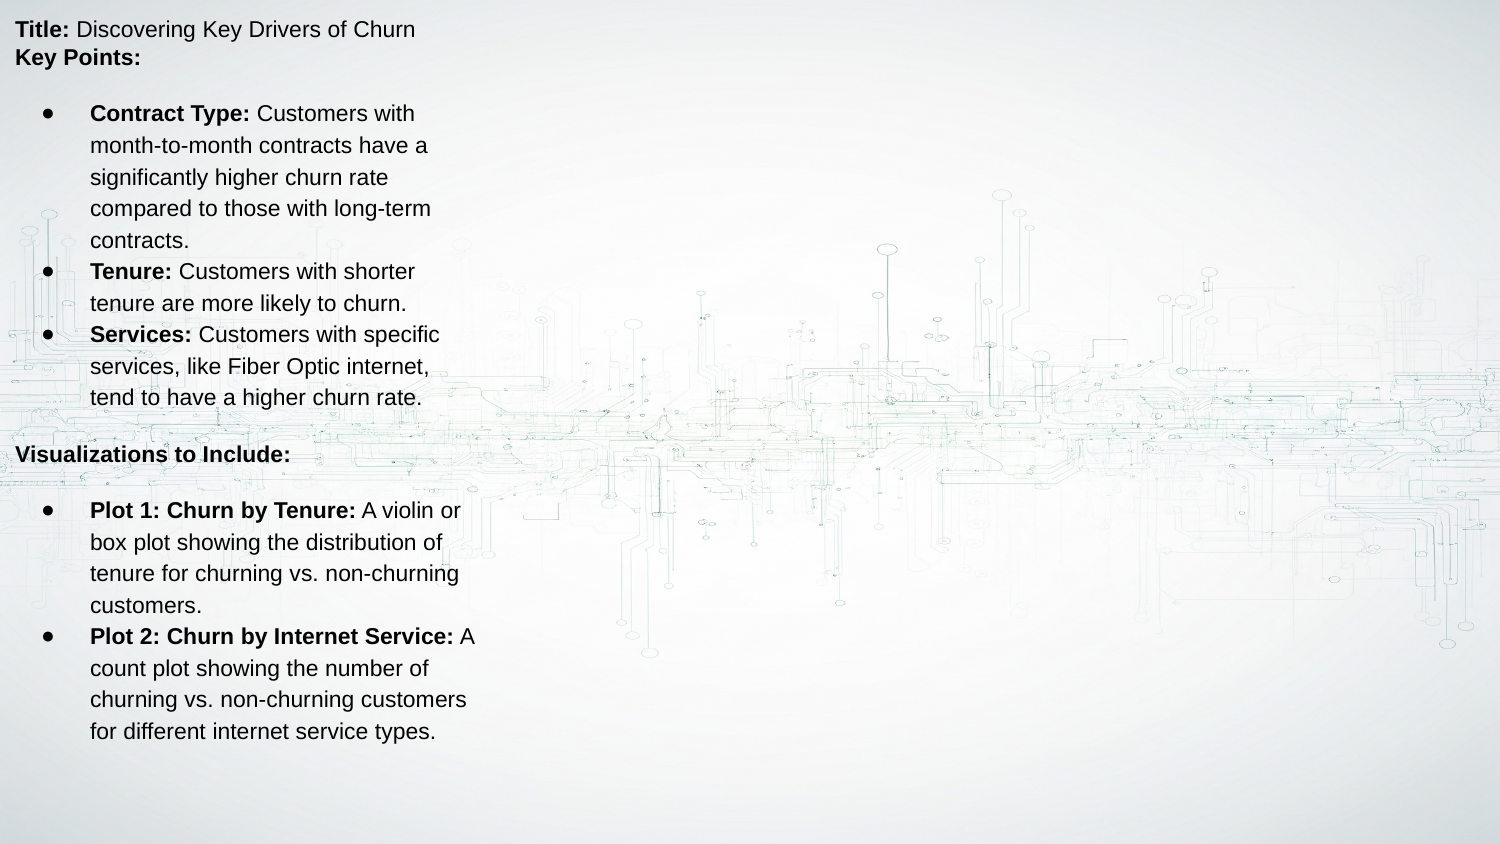

Title: Discovering Key Drivers of Churn
Key Points:
Contract Type: Customers with month-to-month contracts have a significantly higher churn rate compared to those with long-term contracts.
Tenure: Customers with shorter tenure are more likely to churn.
Services: Customers with specific services, like Fiber Optic internet, tend to have a higher churn rate.
Visualizations to Include:
Plot 1: Churn by Tenure: A violin or box plot showing the distribution of tenure for churning vs. non-churning customers.
Plot 2: Churn by Internet Service: A count plot showing the number of churning vs. non-churning customers for different internet service types.